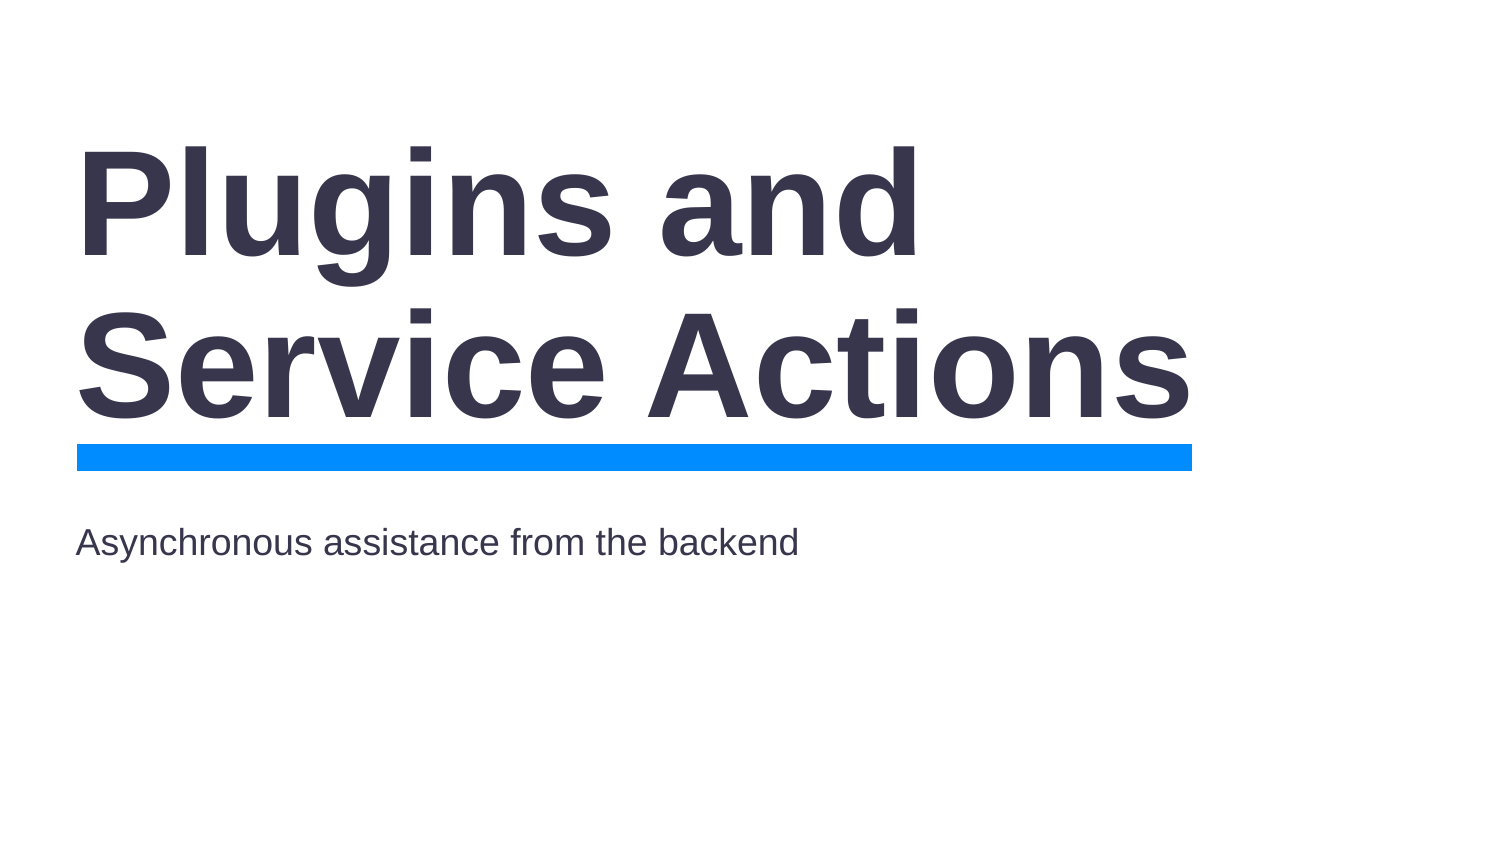

# Plugins and Service Actions
Asynchronous assistance from the backend